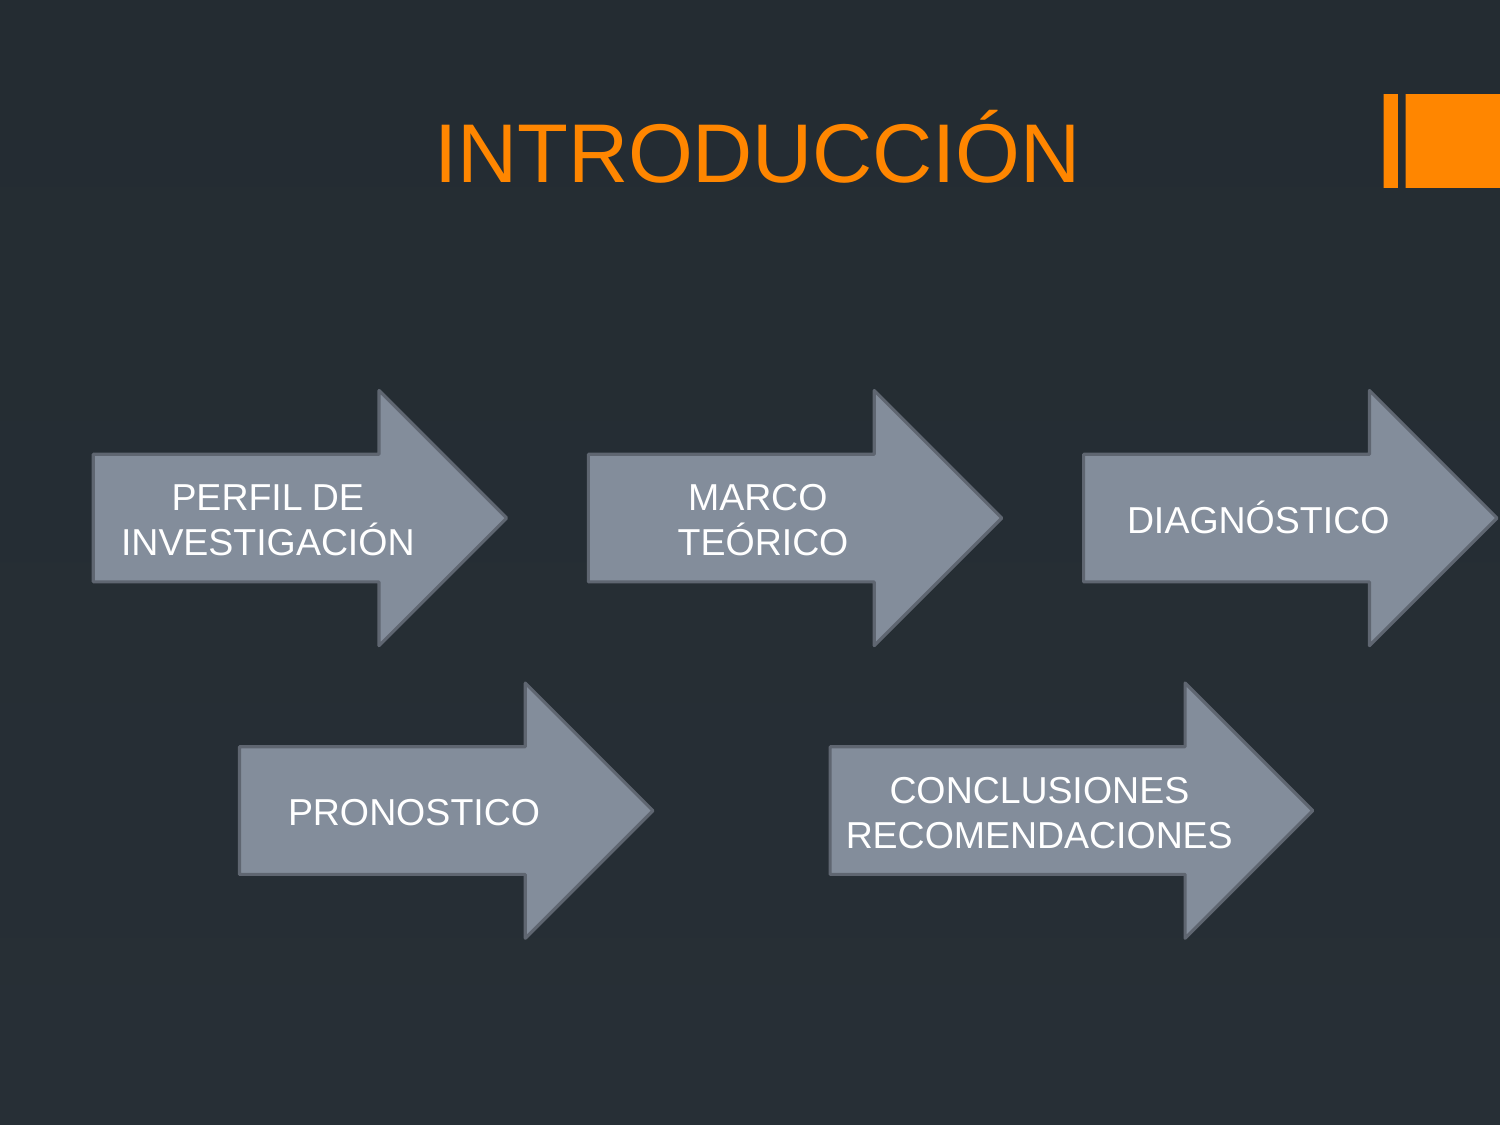

# INTRODUCCIÓN
DIAGNÓSTICO
MARCO  TEÓRICO
PERFIL DE INVESTIGACIÓN
CONCLUSIONES
RECOMENDACIONES
PRONOSTICO